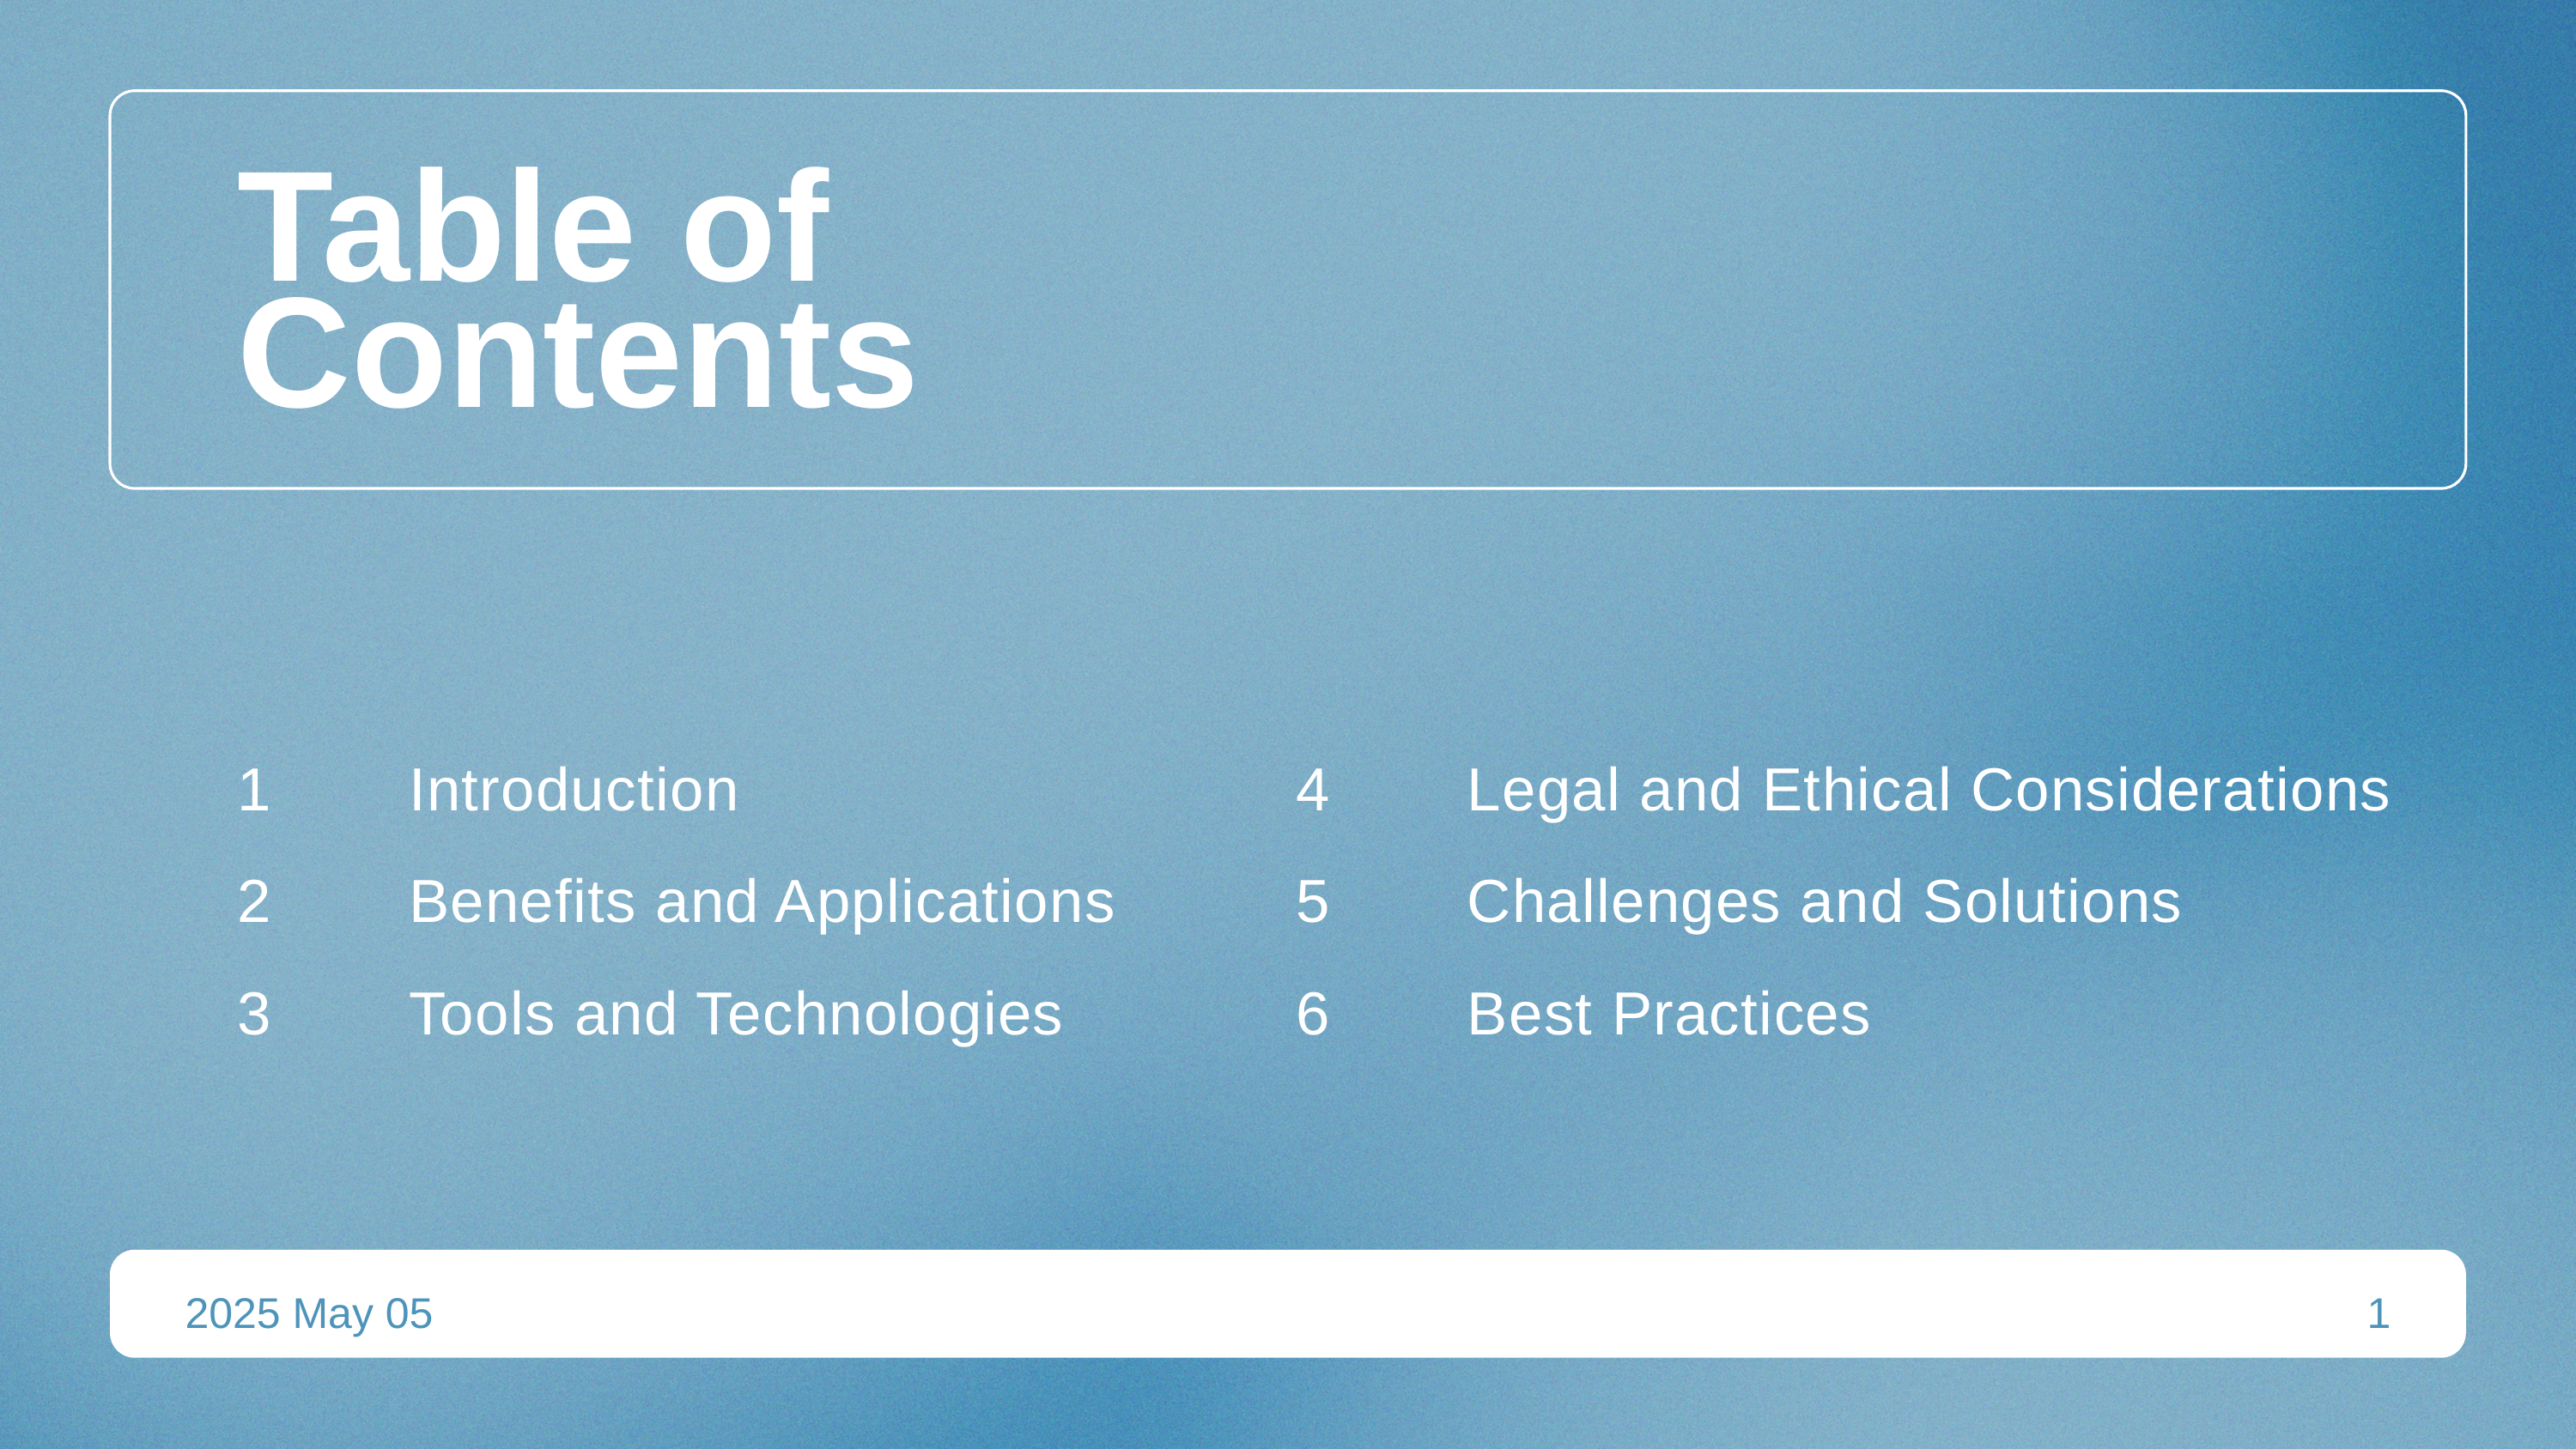

Table of Contents
1
Introduction
4
Legal and Ethical Considerations
2
Benefits and Applications
5
Challenges and Solutions
3
Tools and Technologies
6
Best Practices

2025 May 05
1